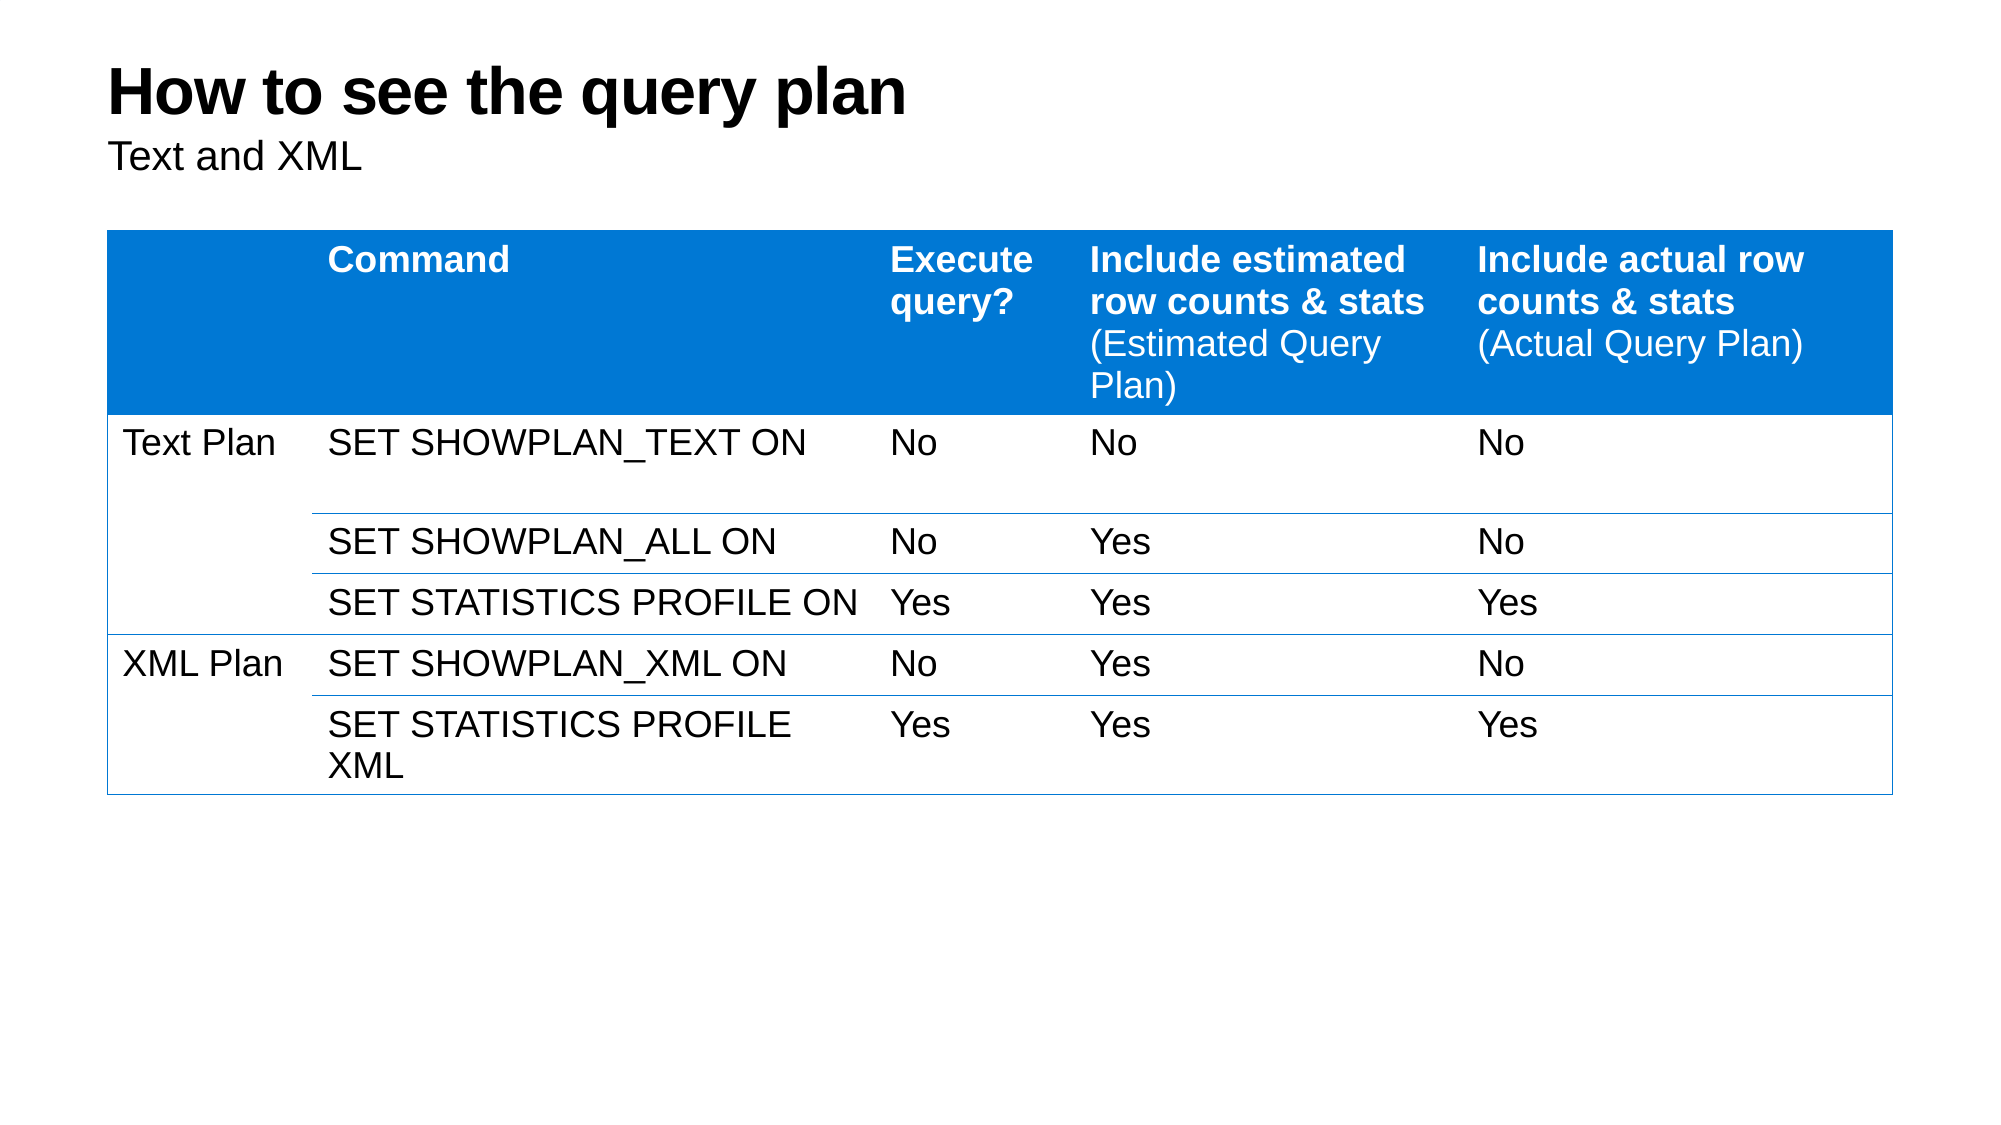

# How to see the query plan
Text and XML
|  | Command | Execute query? | Include estimated row counts & stats (Estimated Query Plan) | Include actual row counts & stats (Actual Query Plan) |
| --- | --- | --- | --- | --- |
| Text Plan | SET SHOWPLAN\_TEXT ON | No | No | No |
|  | SET SHOWPLAN\_ALL ON | No | Yes | No |
|  | SET STATISTICS PROFILE ON | Yes | Yes | Yes |
| XML Plan | SET SHOWPLAN\_XML ON | No | Yes | No |
|  | SET STATISTICS PROFILE XML | Yes | Yes | Yes |